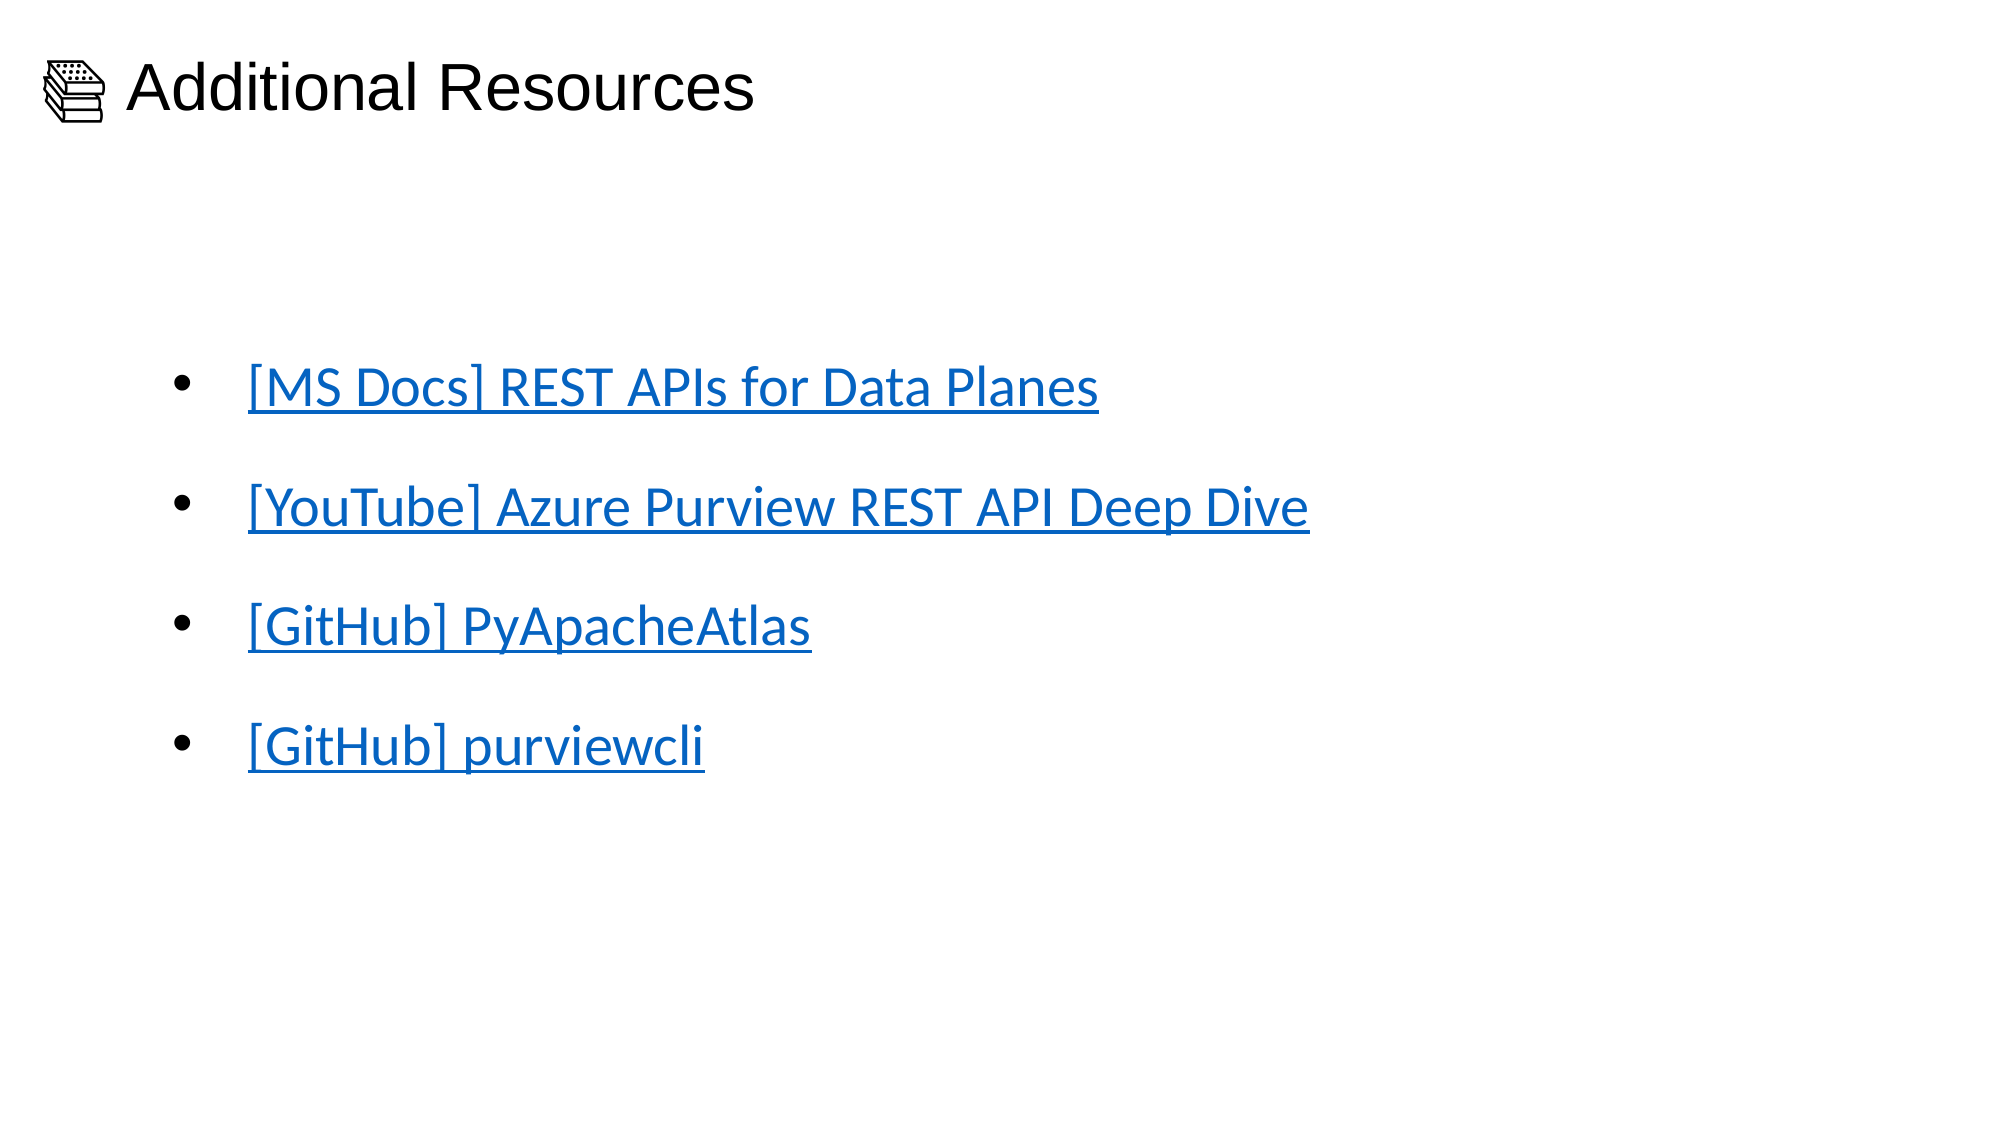

# 📚 Additional Resources
[MS Docs] REST APIs for Data Planes
[YouTube] Azure Purview REST API Deep Dive
[GitHub] PyApacheAtlas
[GitHub] purviewcli